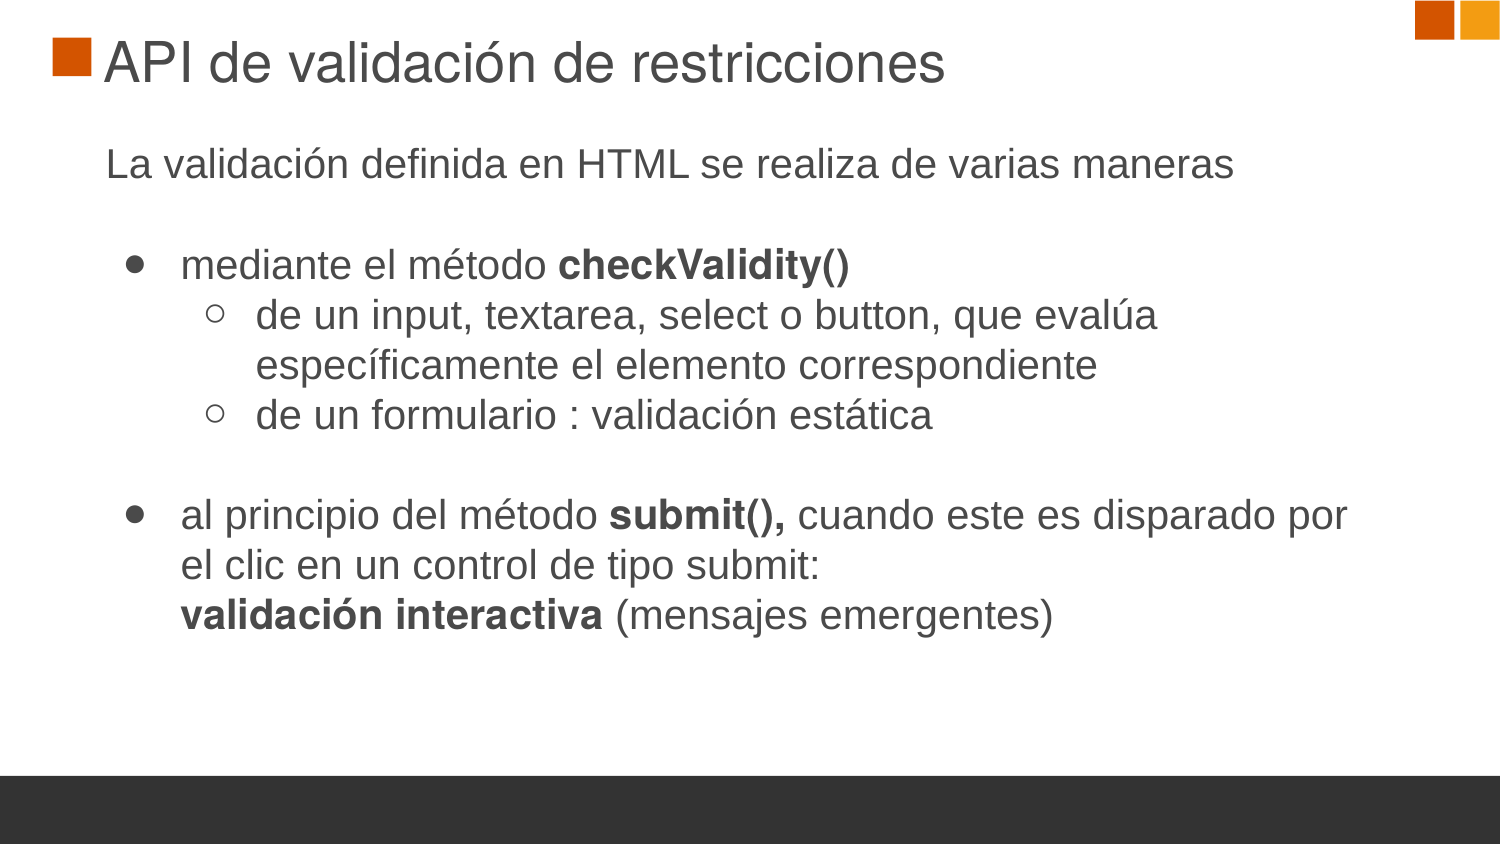

# API de validación de restricciones
La validación definida en HTML se realiza de varias maneras

mediante el método checkValidity()
de un input, textarea, select o button, que evalúa específicamente el elemento correspondiente
de un formulario : validación estática

al principio del método submit(), cuando este es disparado por el clic en un control de tipo submit:
validación interactiva (mensajes emergentes)